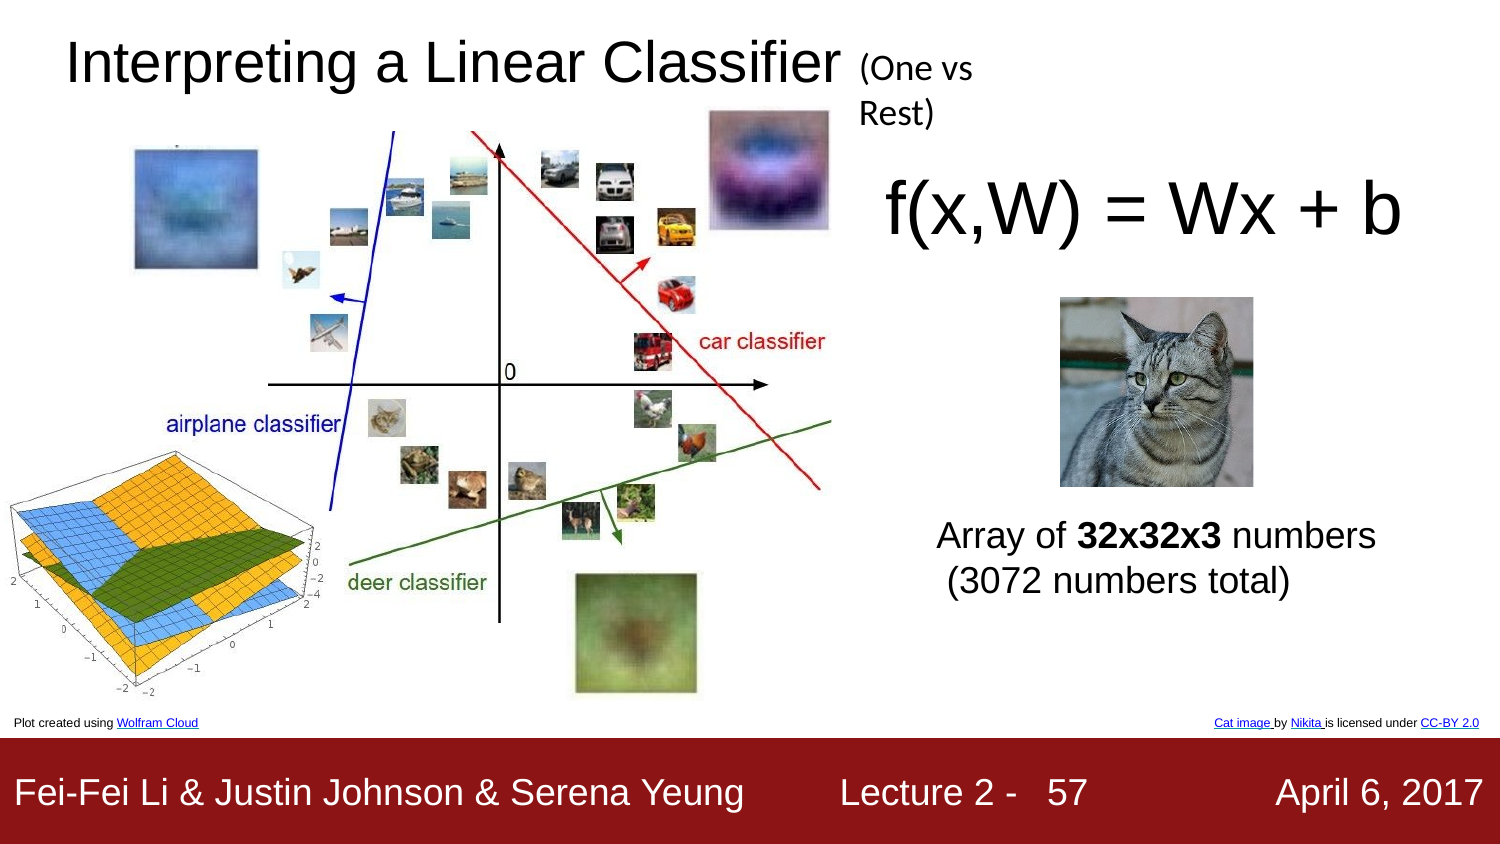

# Interpreting a Linear Classifier
(One vs Rest)

f(x,W) = Wx + b

Array of 32x32x3 numbers  (3072 numbers total)
Plot created using Wolfram Cloud
Cat image by Nikita is licensed under CC-BY 2.0
57
Fei-Fei Li & Justin Johnson & Serena Yeung
Lecture 2 -
April 6, 2017